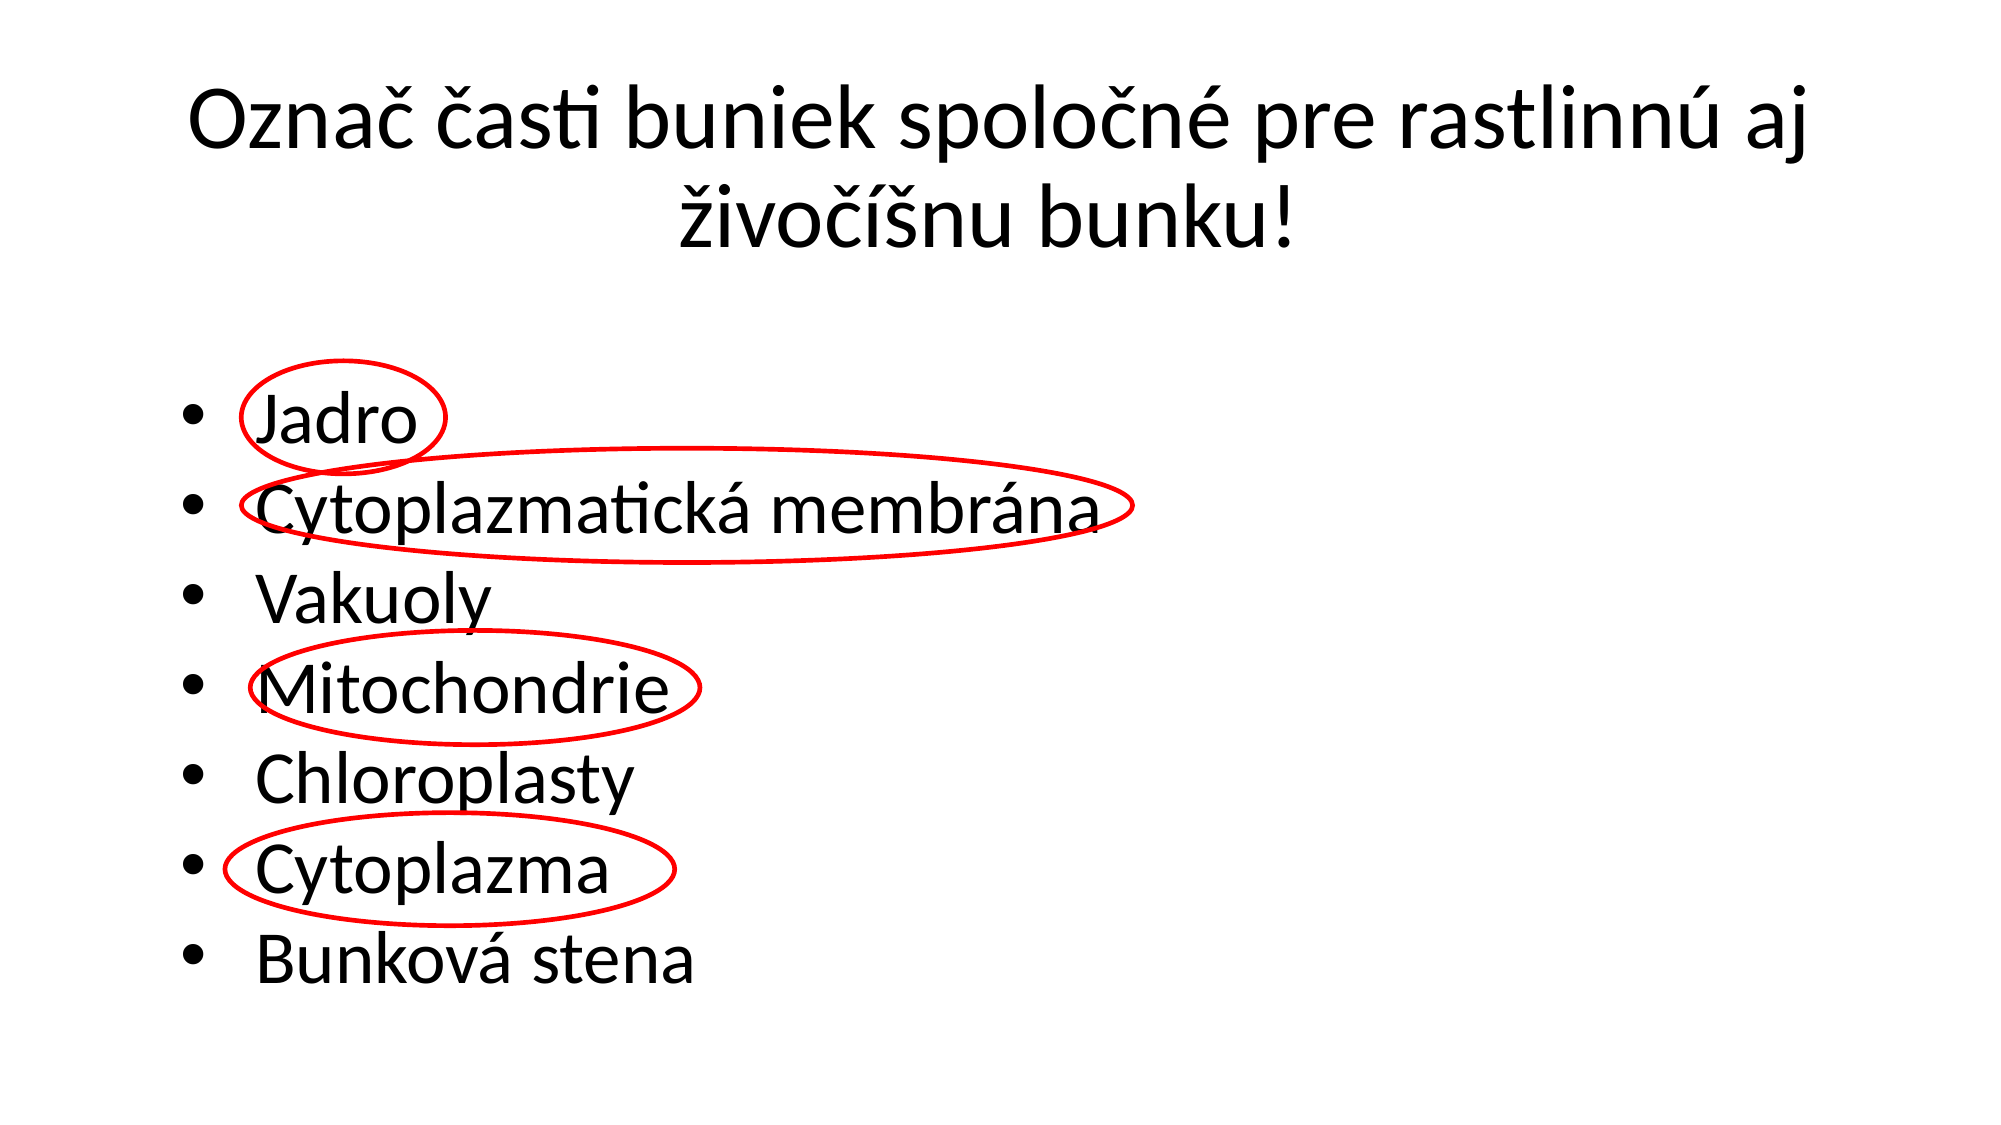

# Označ časti buniek spoločné pre rastlinnú aj živočíšnu bunku!
Jadro
Cytoplazmatická membrána
Vakuoly
Mitochondrie
Chloroplasty
Cytoplazma
Bunková stena